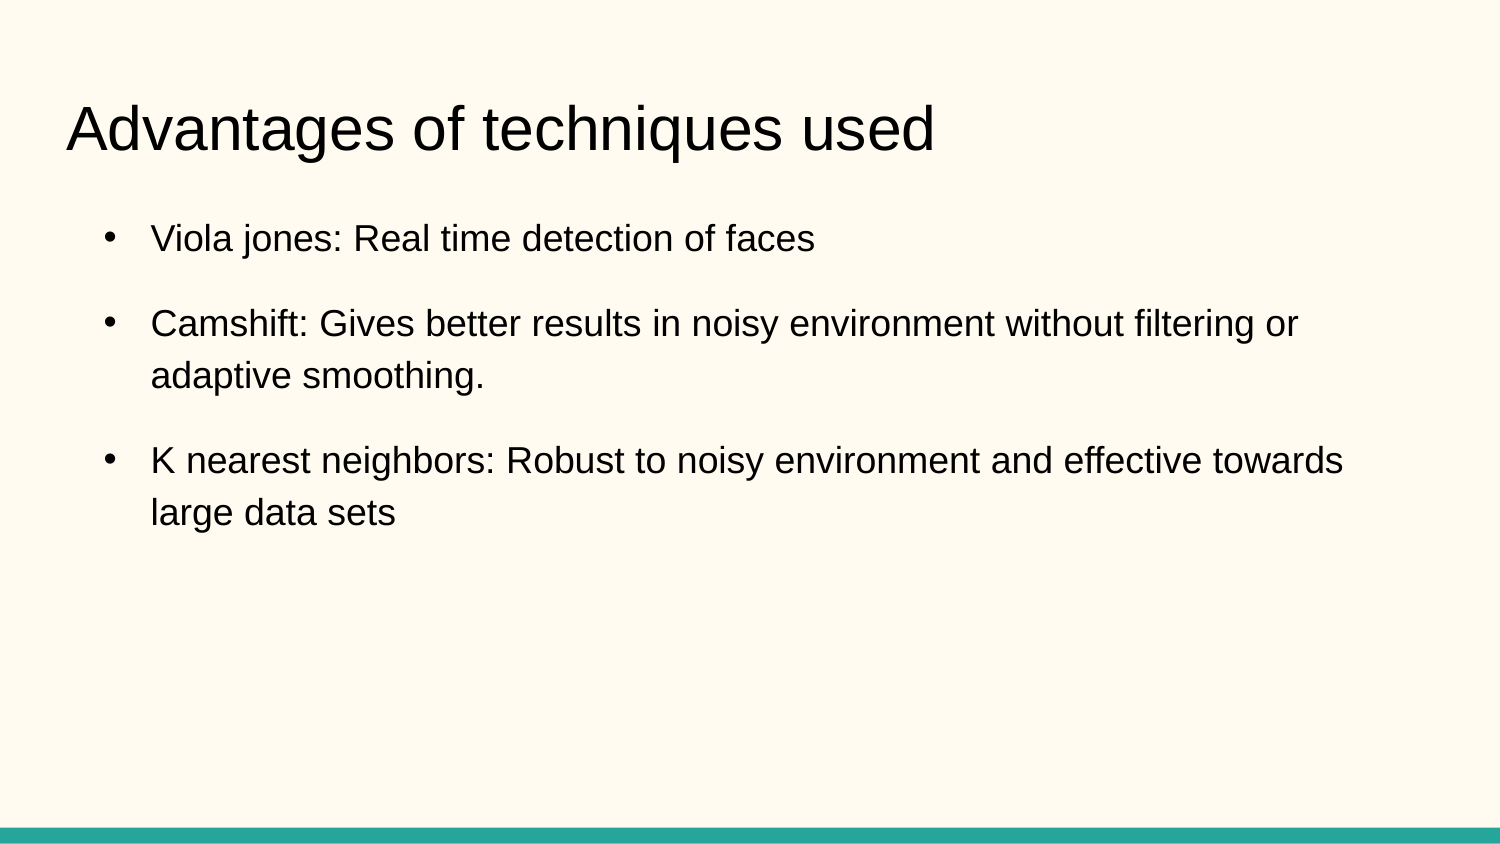

# Advantages of techniques used
Viola jones: Real time detection of faces
Camshift: Gives better results in noisy environment without filtering or adaptive smoothing.
K nearest neighbors: Robust to noisy environment and effective towards large data sets